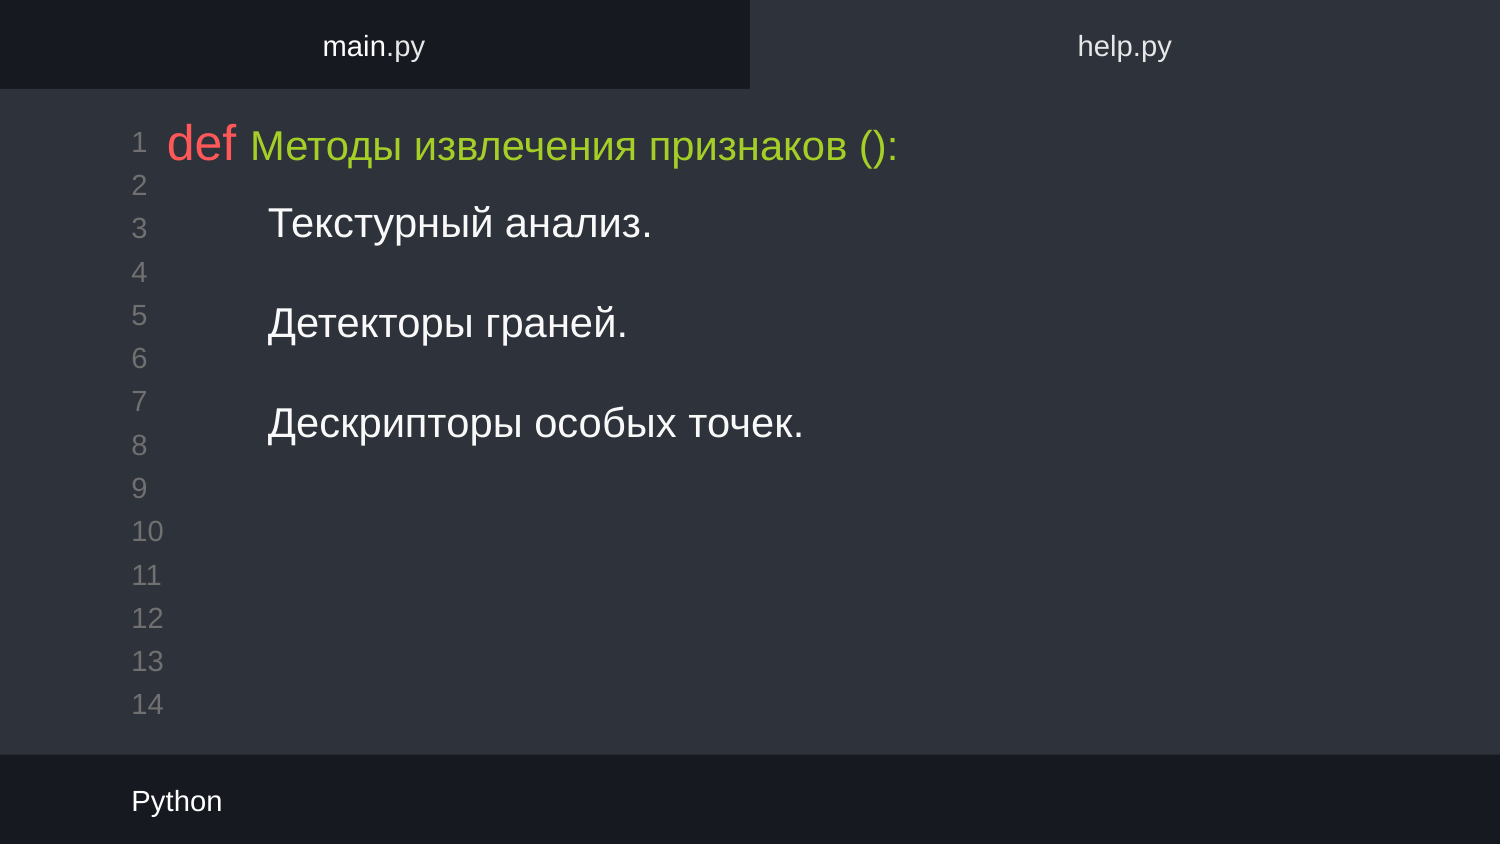

main.py
help.py
# def Методы извлечения признаков ():
Текстурный анализ.

Детекторы граней.

Дескрипторы особых точек.
Python